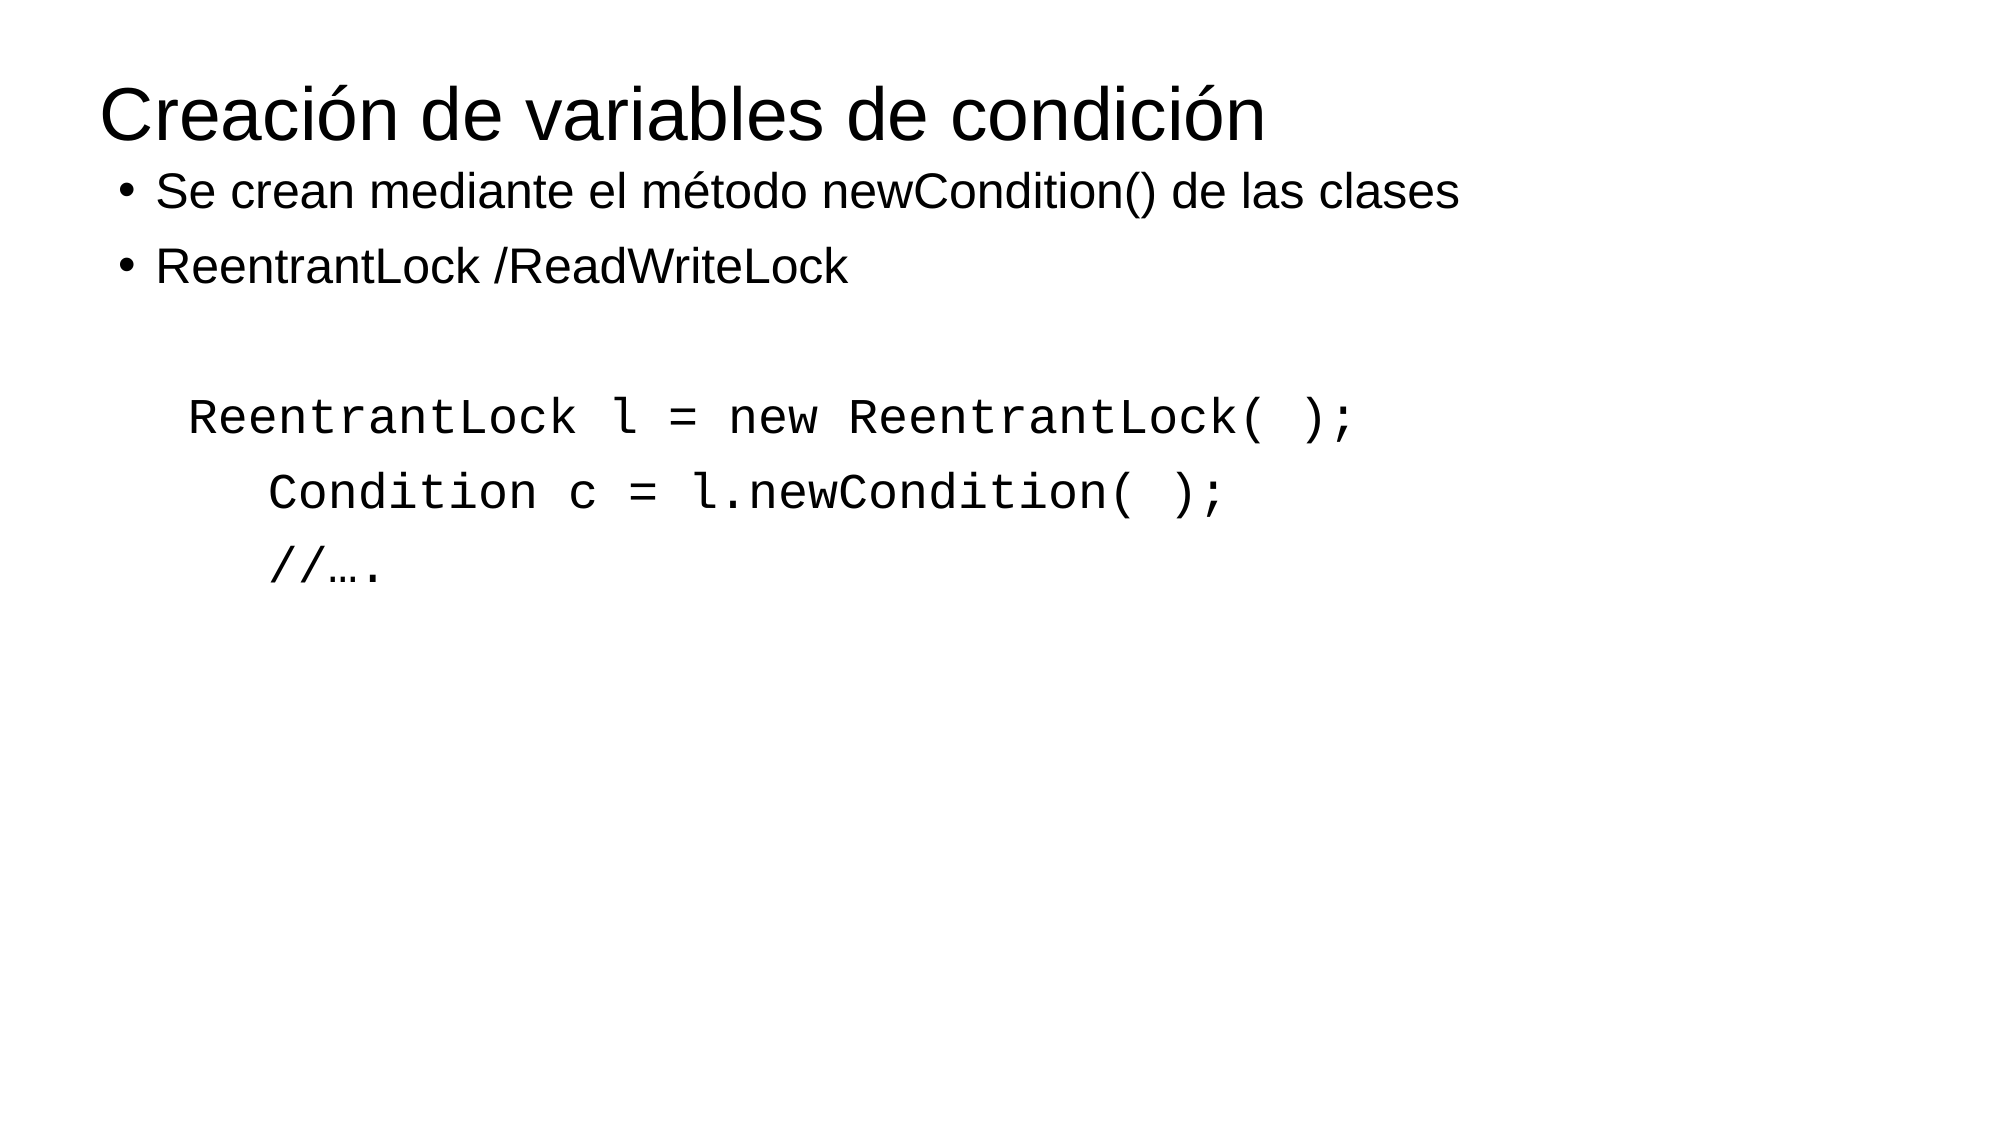

Creación de variables de condición
Se crean mediante el método newCondition() de las clases
ReentrantLock /ReadWriteLock

     ReentrantLock l = new ReentrantLock( );
     Condition c = l.newCondition( );
     //….